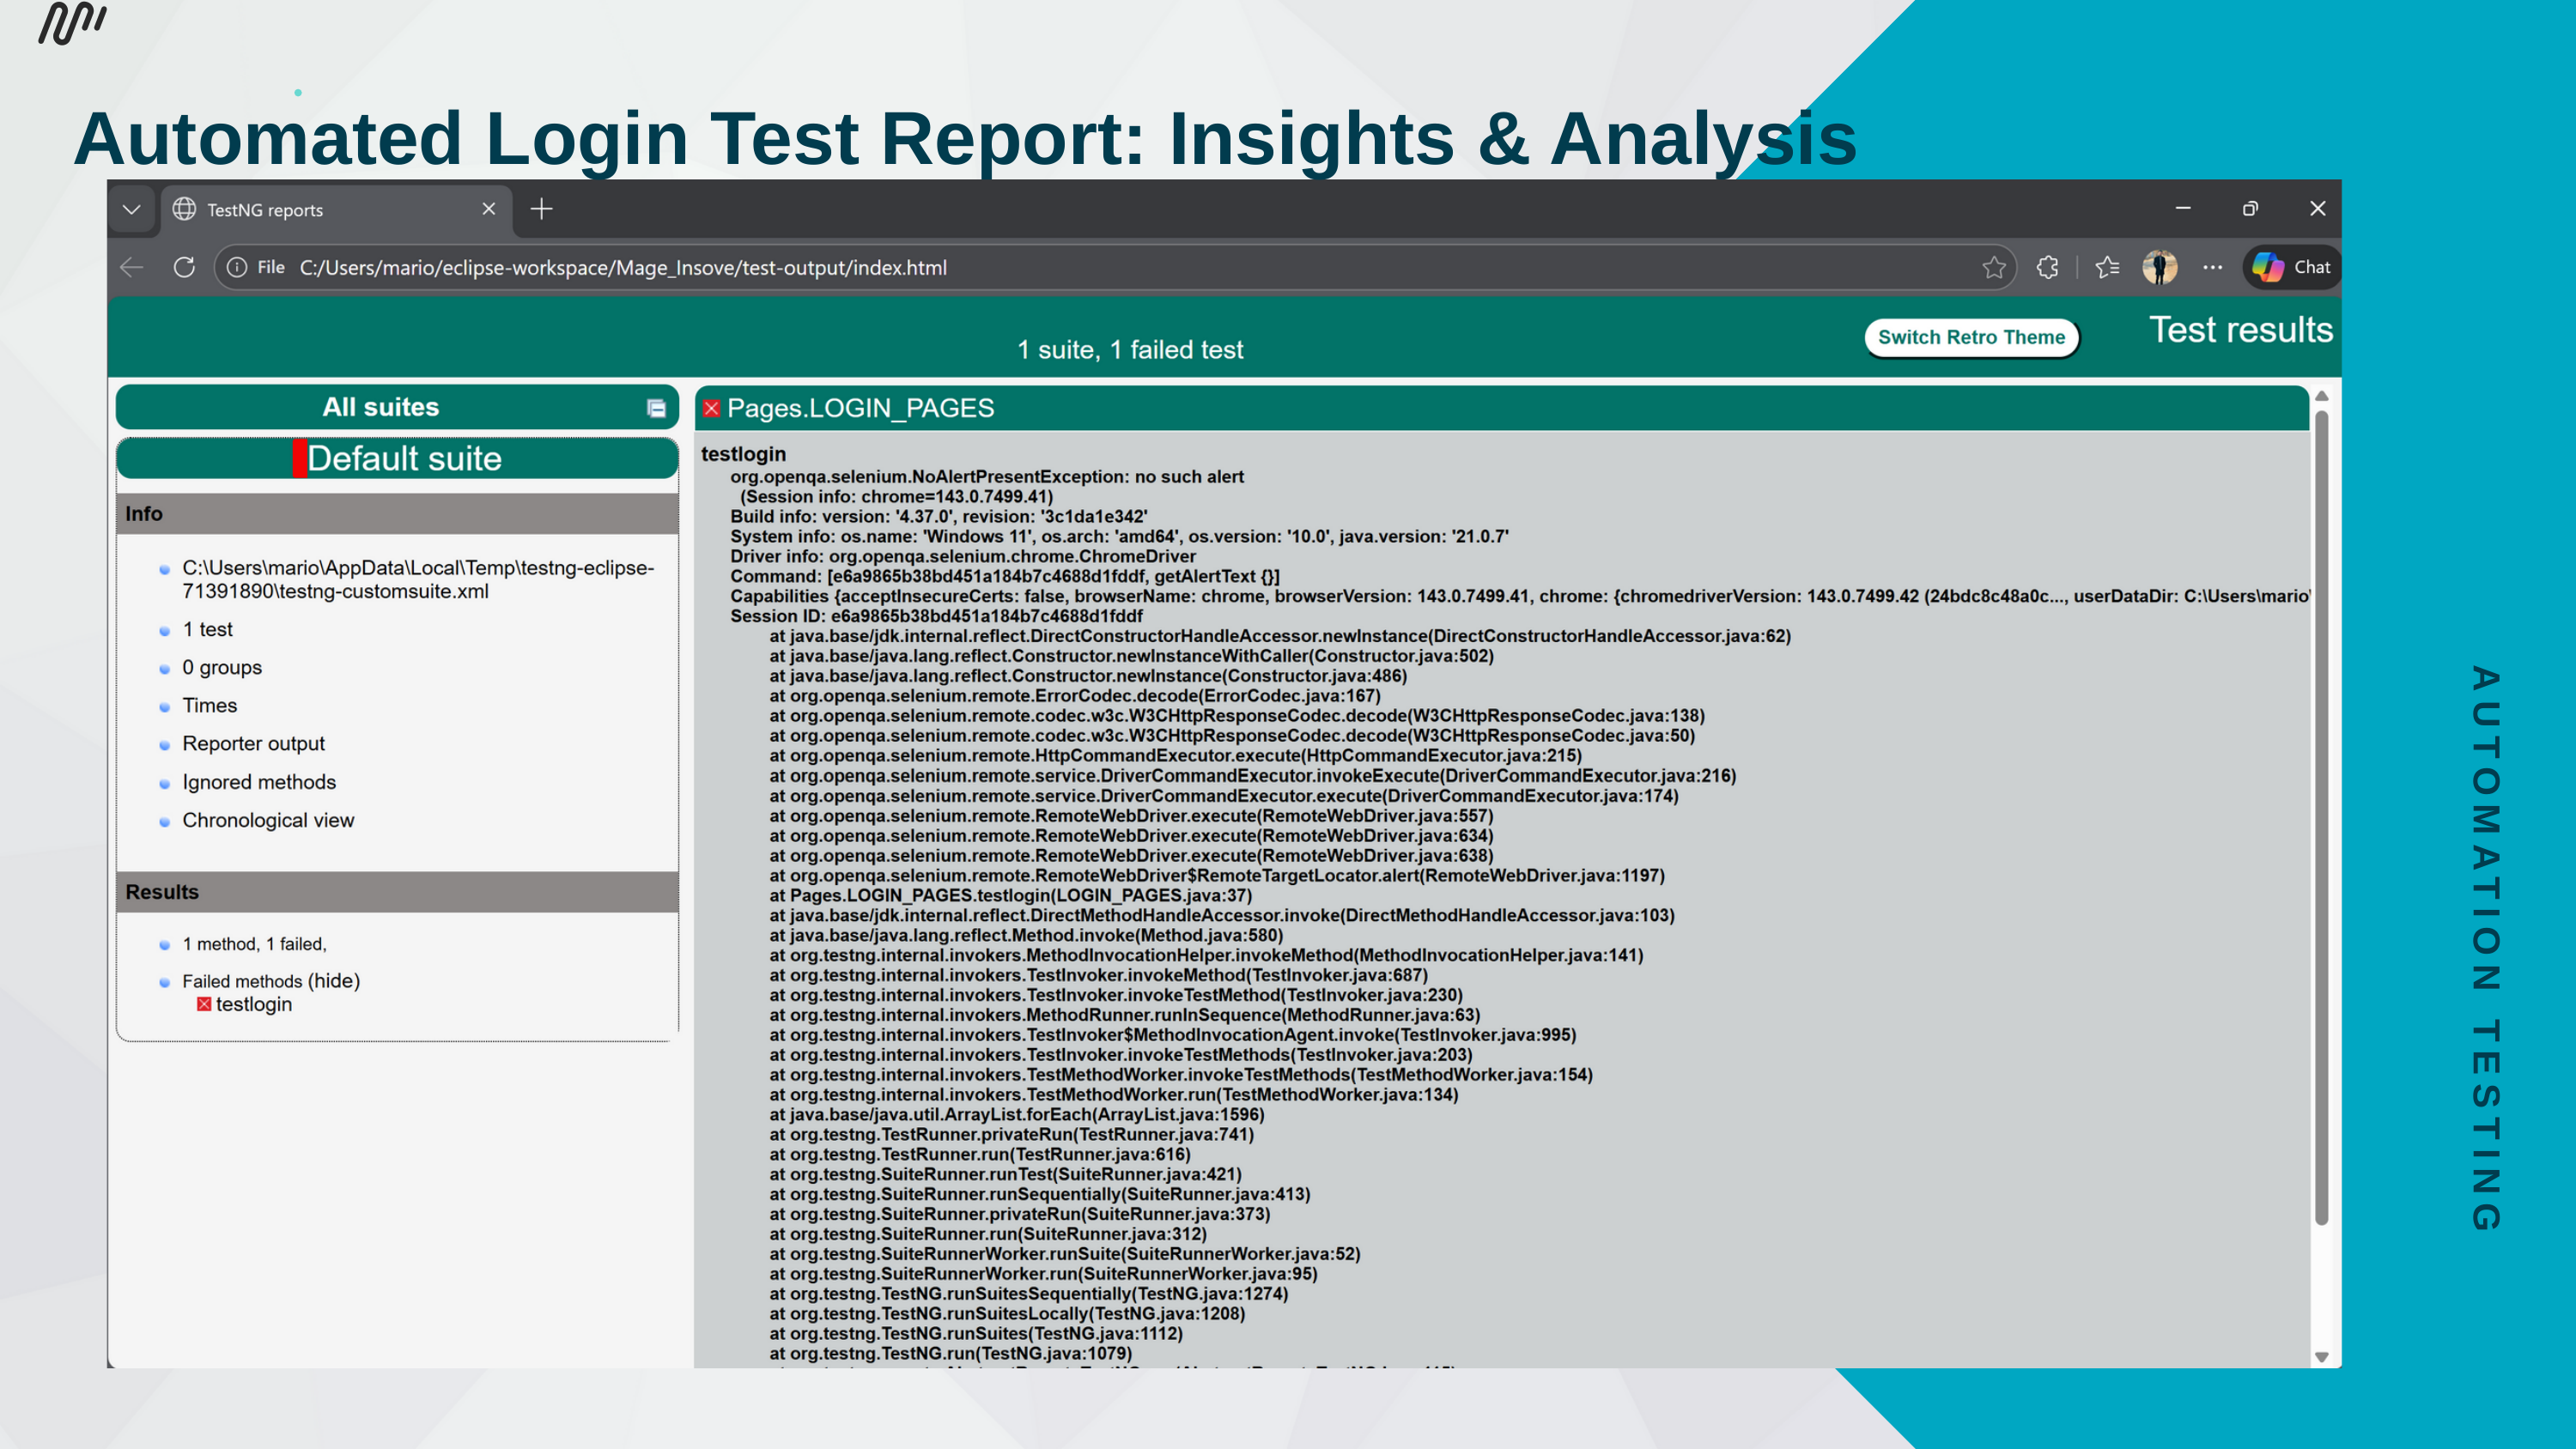

Automated Login Test Report: Insights & Analysis

AUTOMATION TESTING